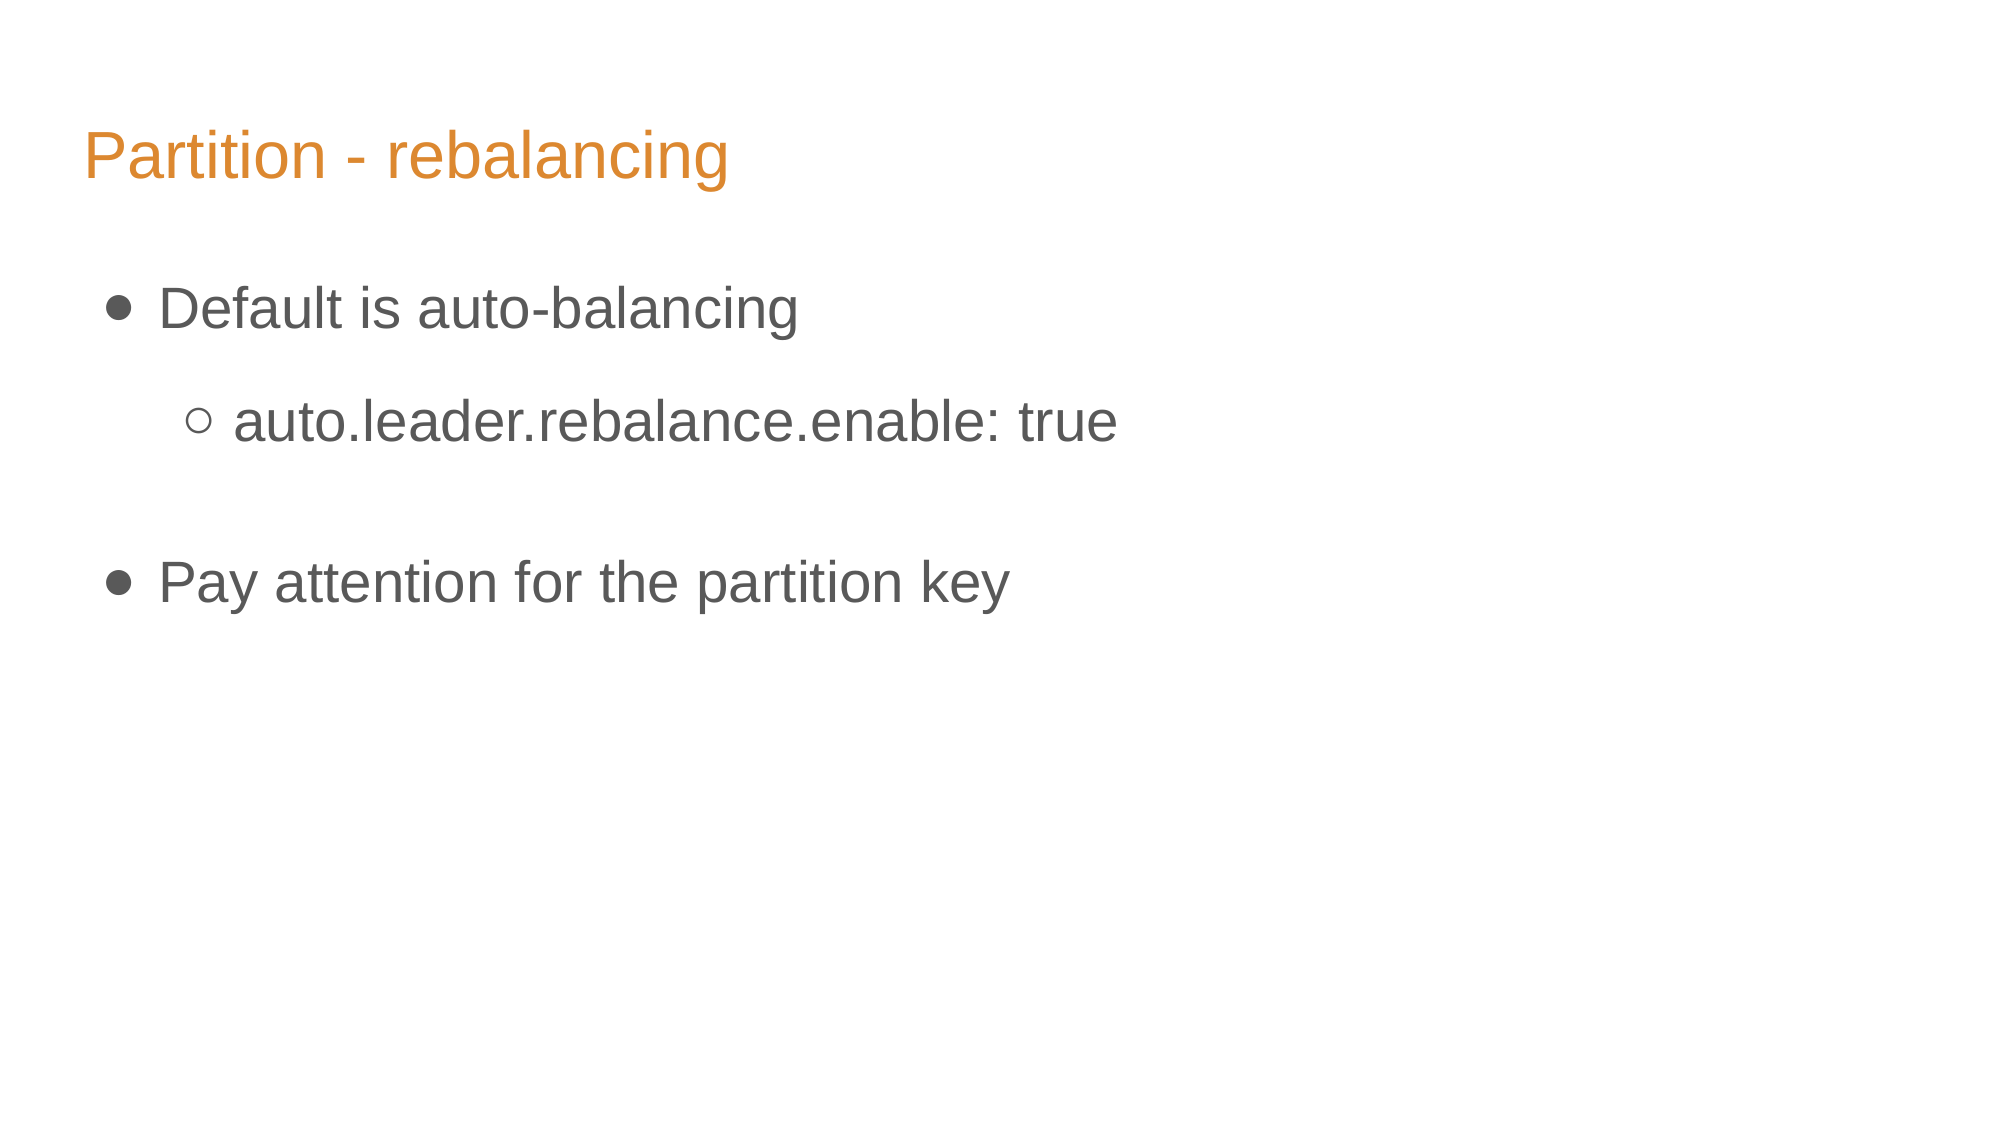

# Partition - rebalancing
Default is auto-balancing
auto.leader.rebalance.enable: true

Pay attention for the partition key